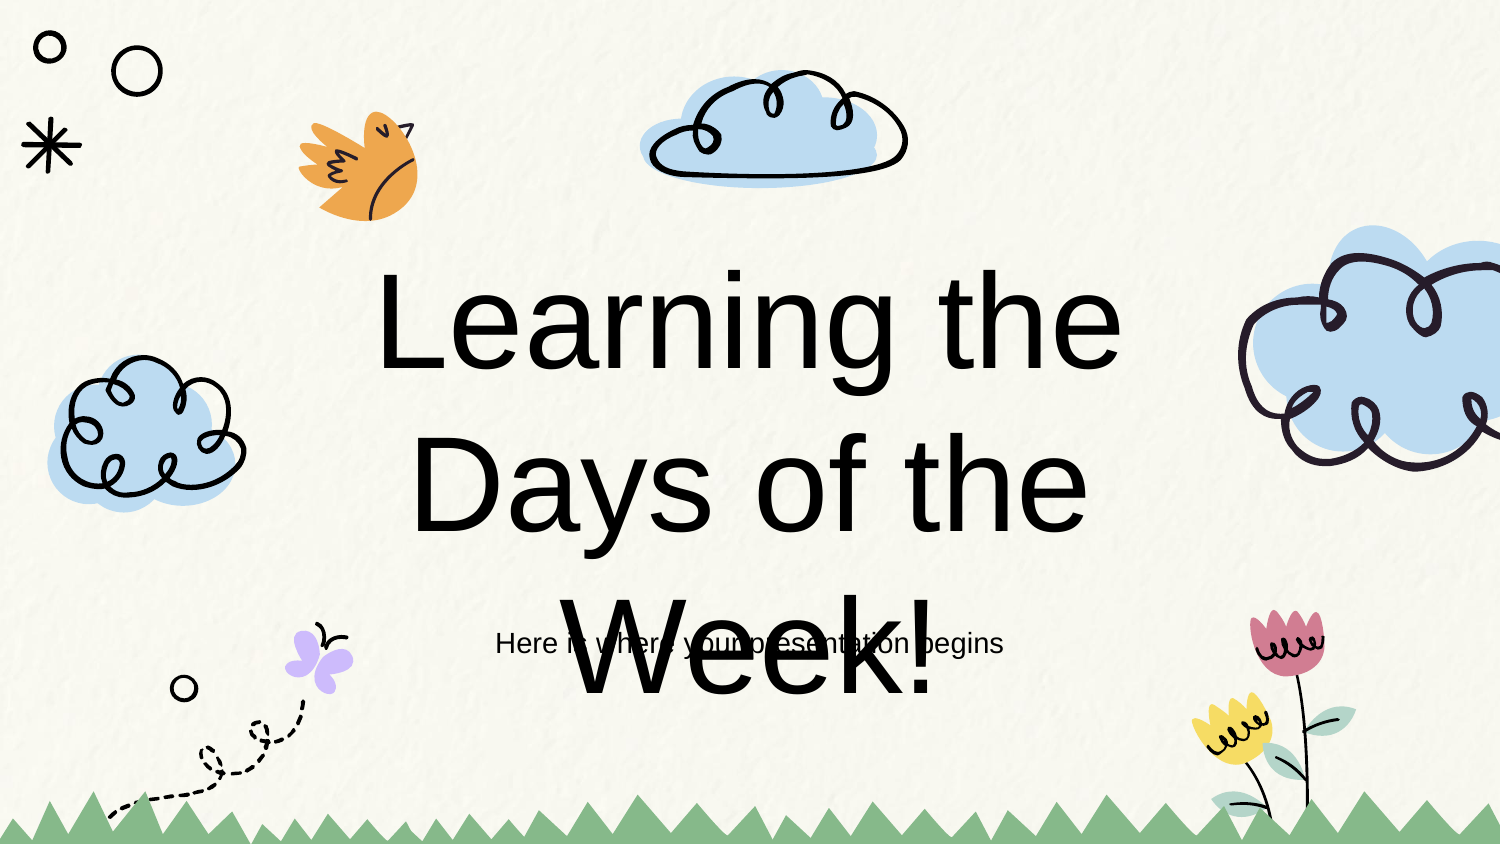

# Learning the Days of the Week!
Here is where your presentation begins